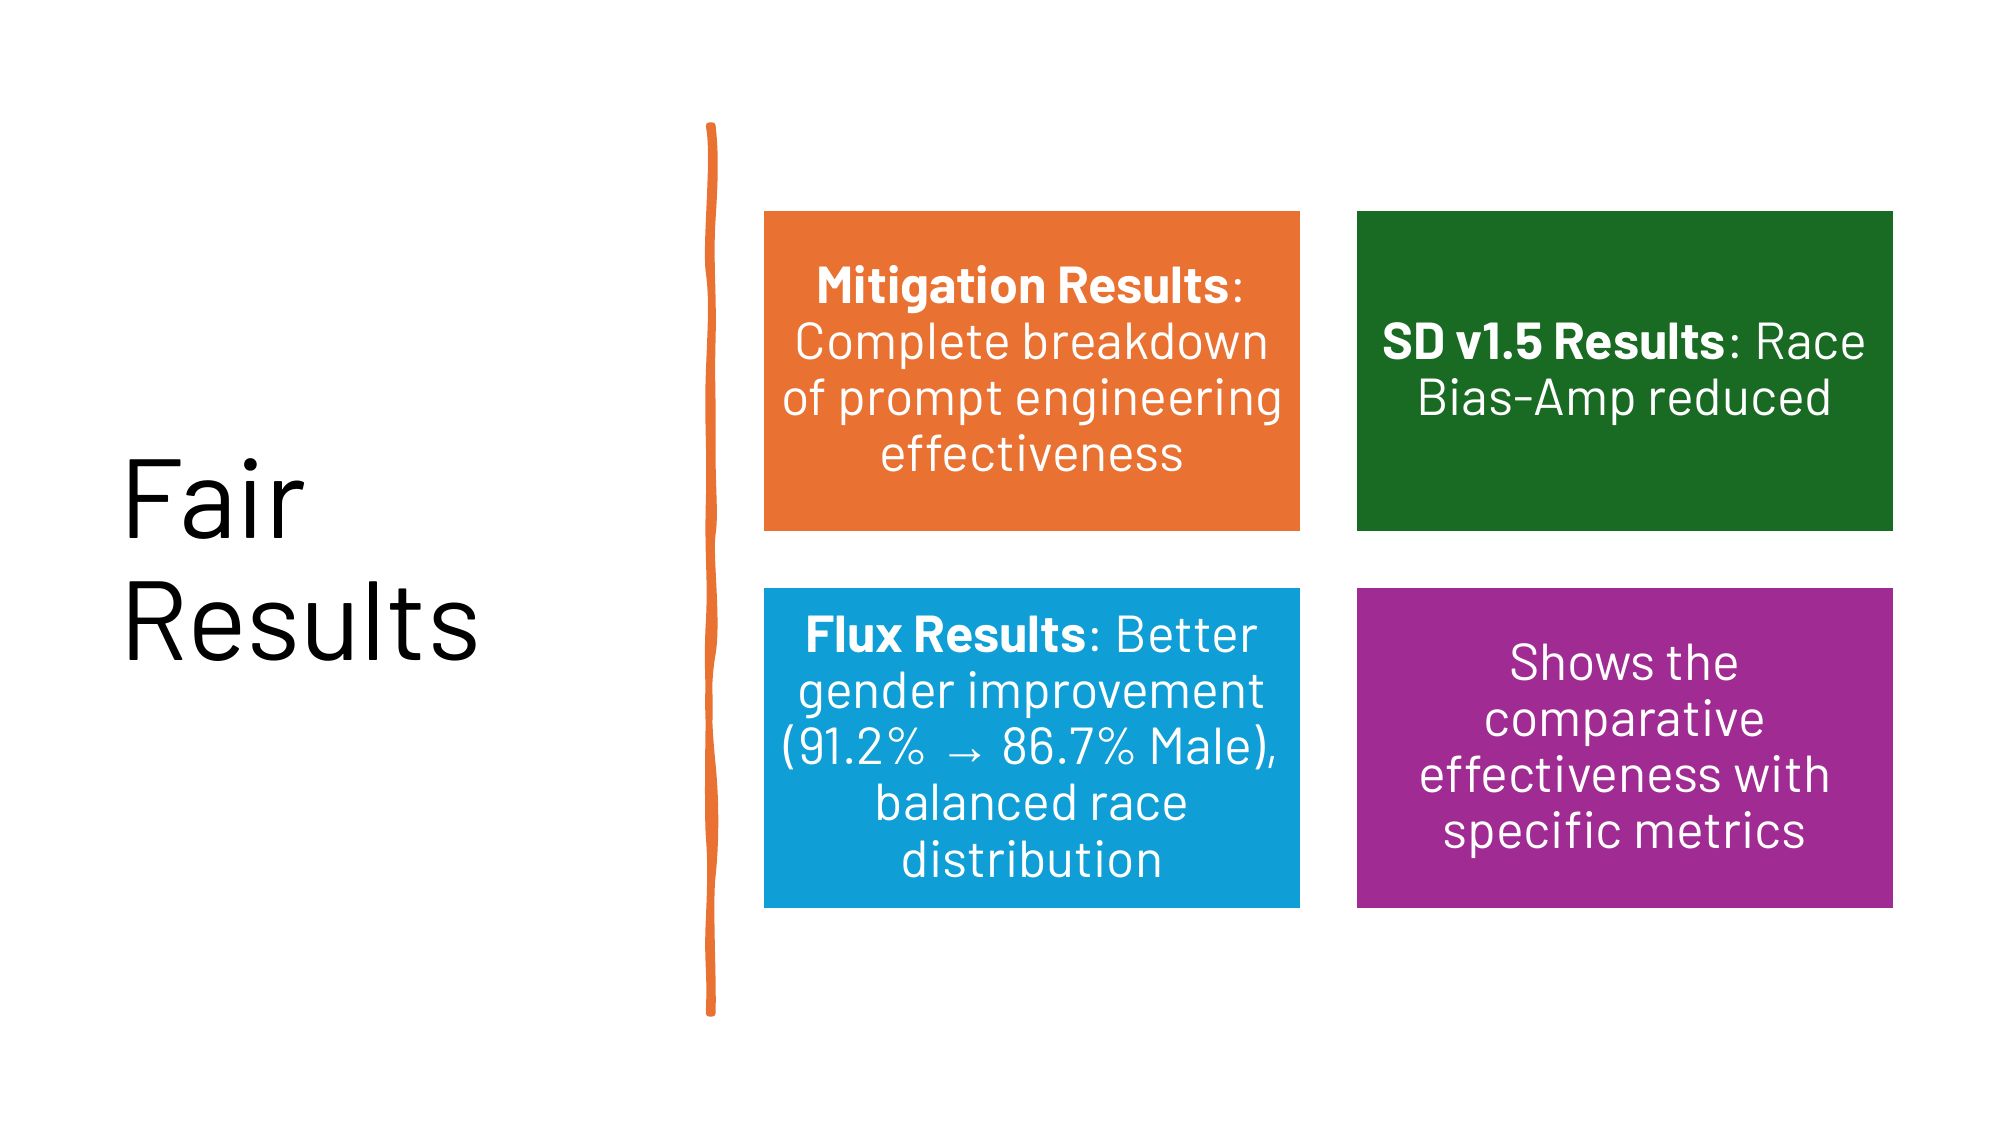

Mitigation Results: Complete breakdown of prompt engineering effectiveness
SD v1.5 Results: Race Bias-Amp reduced
Flux Results: Better gender improvement (91.2% → 86.7% Male), balanced race distribution
Shows the comparative effectiveness with specific metrics
# Fair Results